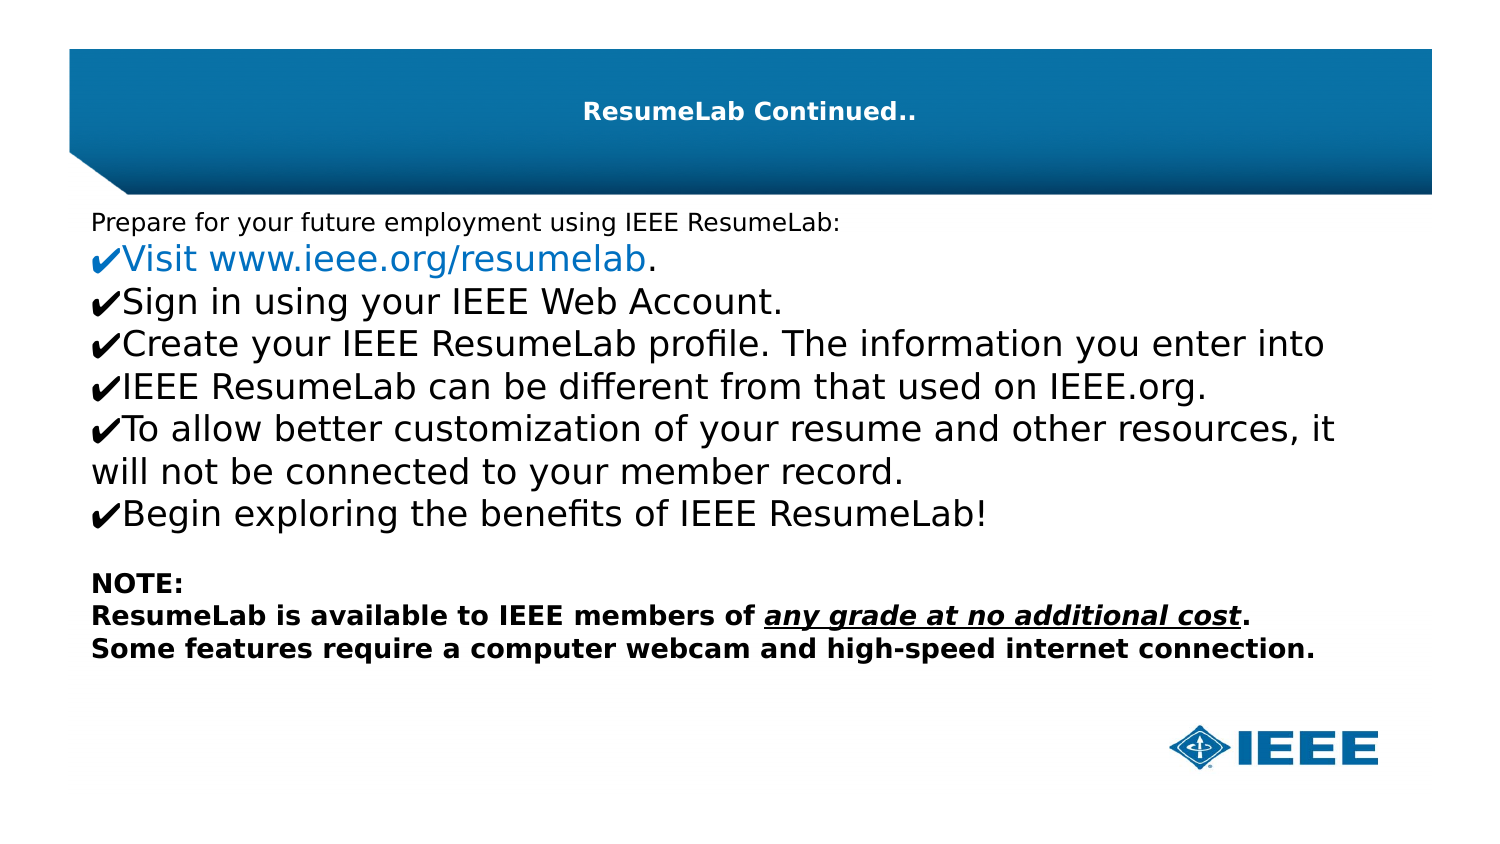

# ResumeLab Continued..
Prepare for your future employment using IEEE ResumeLab:
Visit www.ieee.org/resumelab.
Sign in using your IEEE Web Account.
Create your IEEE ResumeLab profile. The information you enter into
IEEE ResumeLab can be different from that used on IEEE.org.
To allow better customization of your resume and other resources, it
will not be connected to your member record.
Begin exploring the benefits of IEEE ResumeLab!

NOTE:
ResumeLab is available to IEEE members of any grade at no additional cost.
Some features require a computer webcam and high-speed internet connection.